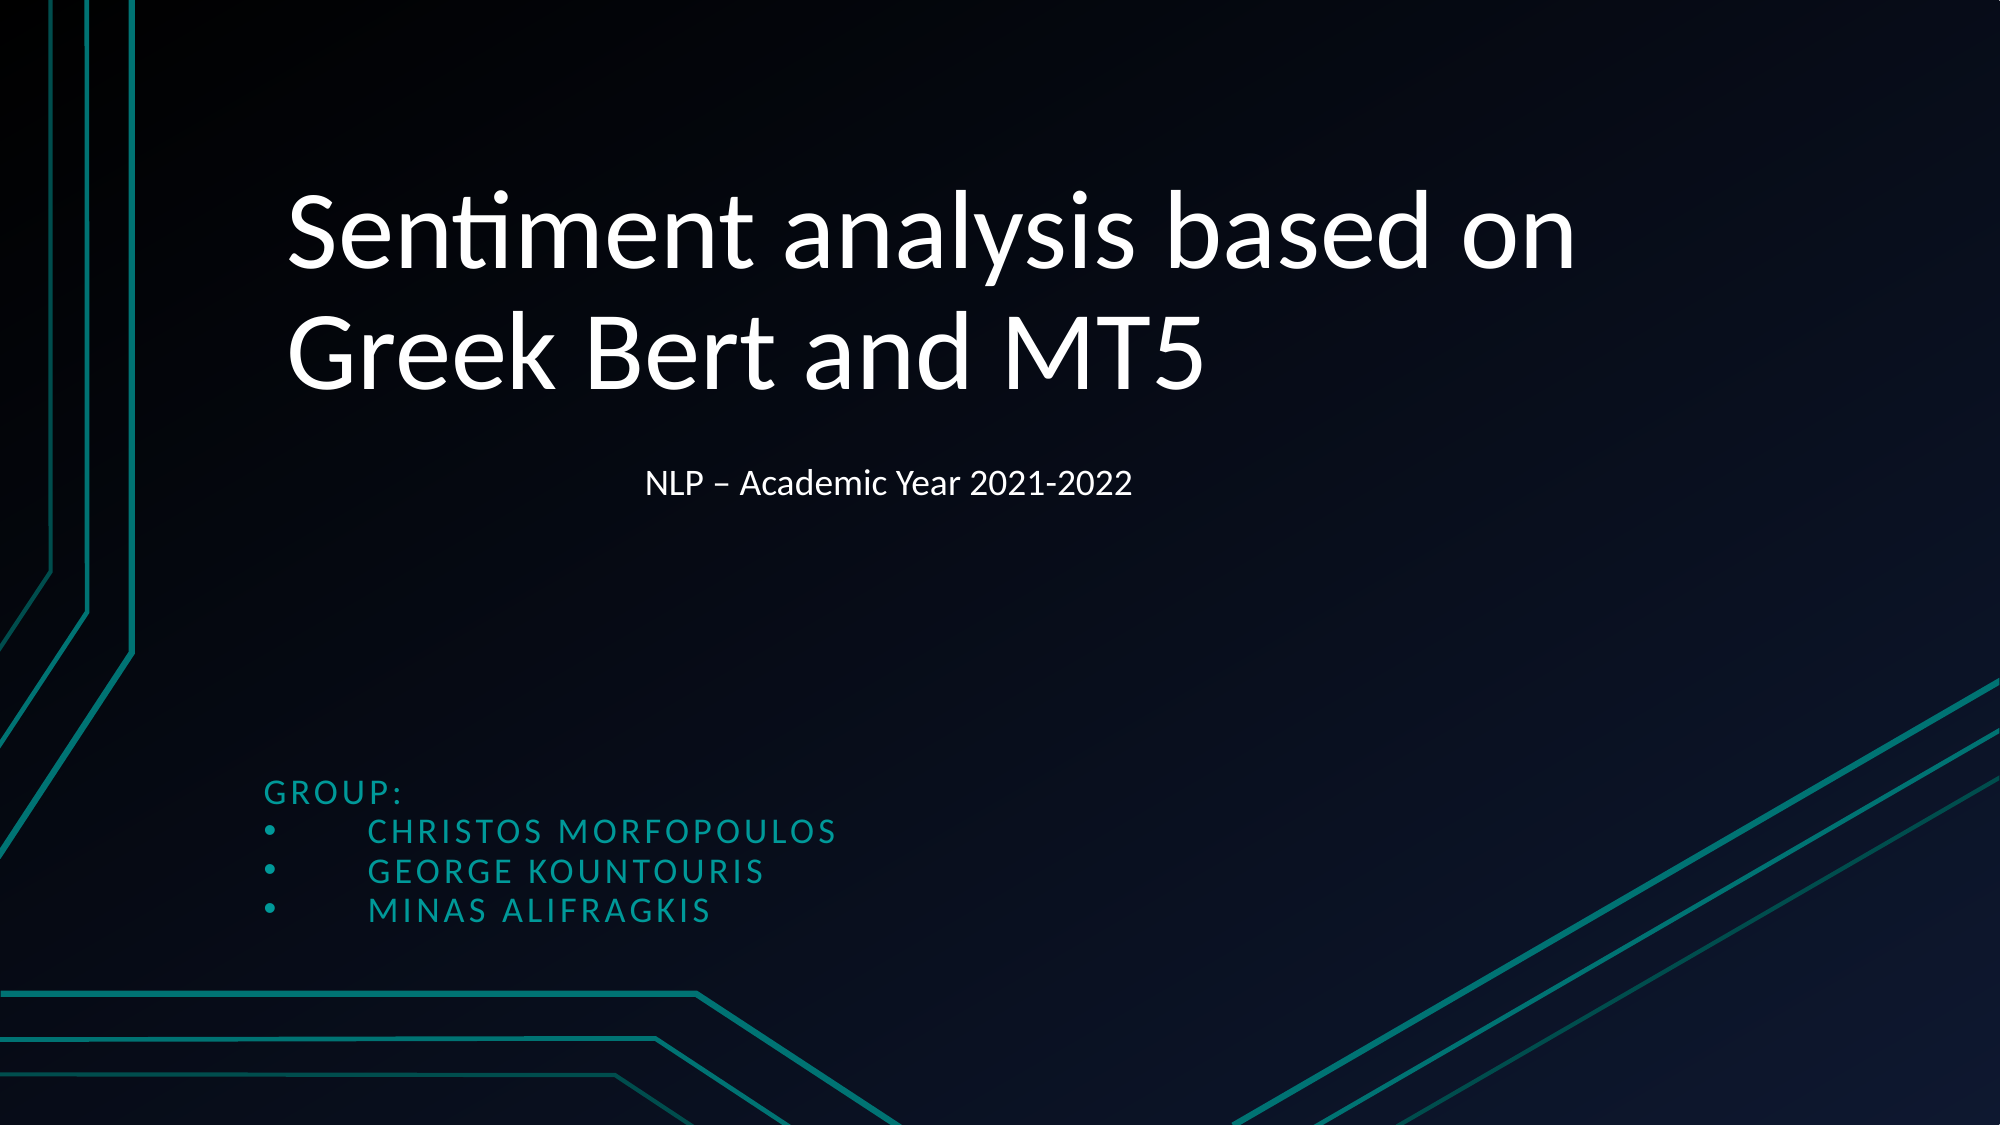

Sentiment analysis based on Greek Bert and MT5
NLP – Academic Year 2021-2022
GROUP:
Christos Morfopoulos
George Kountouris
Minas Alifragkis